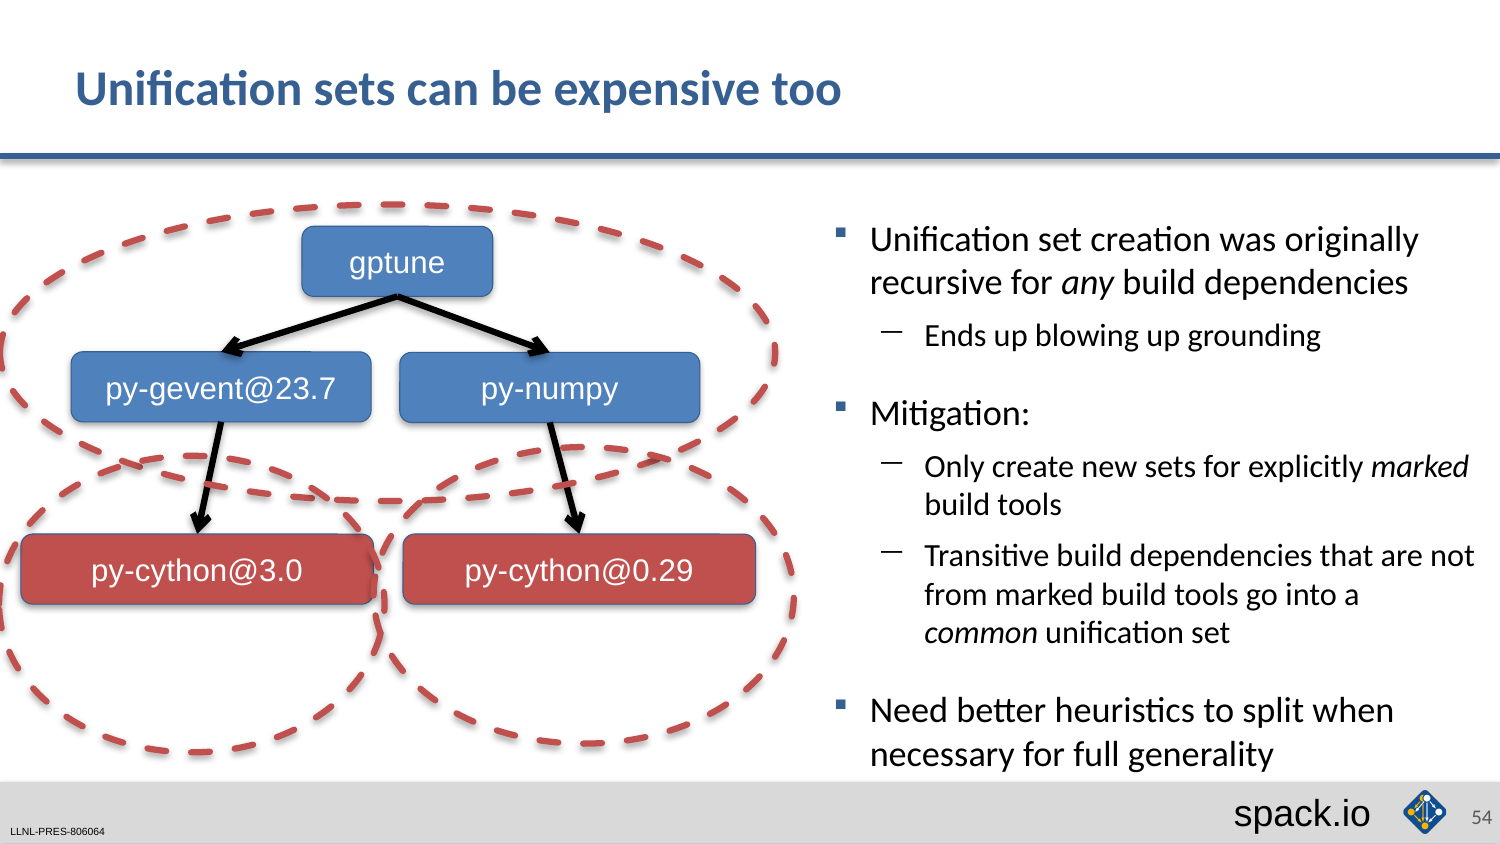

# Unification sets can be expensive too

Unification set creation was originally recursive for any build dependencies
Ends up blowing up grounding
Mitigation:
Only create new sets for explicitly marked build tools
Transitive build dependencies that are not from marked build tools go into a common unification set
Need better heuristics to split when necessary for full generality
gptune
py-gevent@23.7
py-numpy

py-cython@3.0
py-cython@0.29